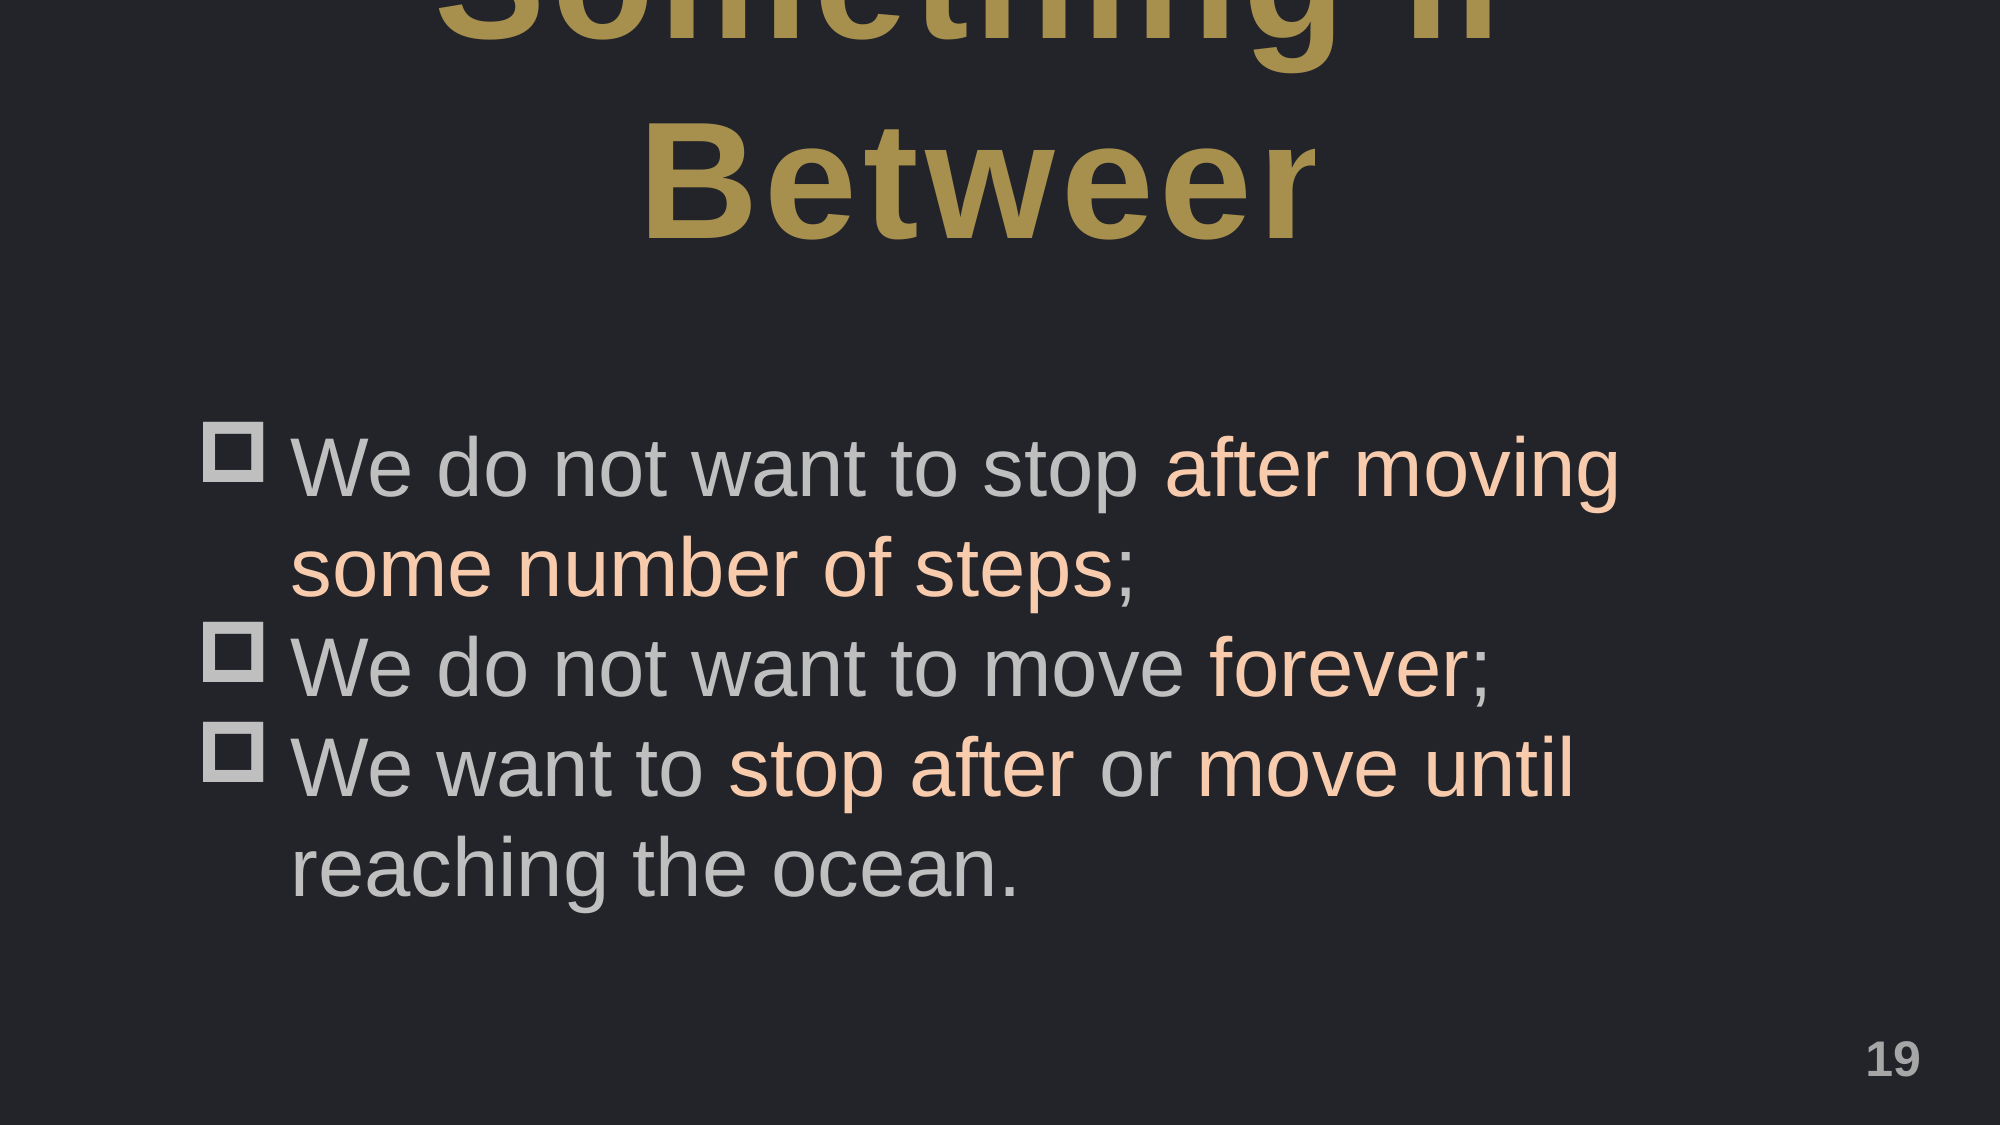

Something In Between
We do not want to stop after moving some number of steps;
We do not want to move forever;
We want to stop after or move until reaching the ocean.
19